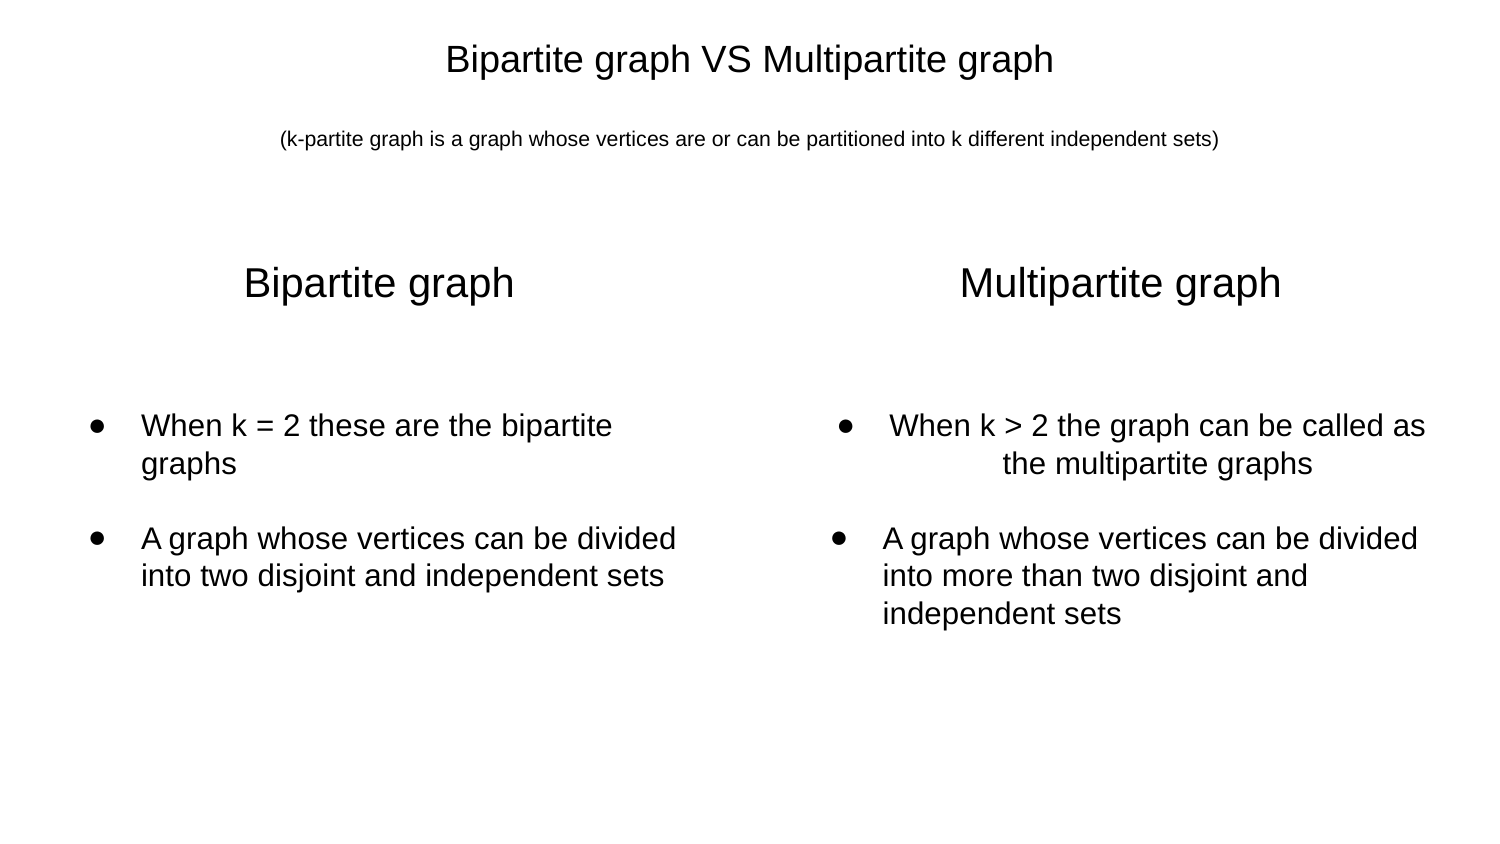

# Bipartite graph VS Multipartite graph

(k-partite graph is a graph whose vertices are or can be partitioned into k different independent sets)
Bipartite graph

When k = 2 these are the bipartite graphs

A graph whose vertices can be divided into two disjoint and independent sets
Multipartite graph

When k > 2 the graph can be called as the multipartite graphs

A graph whose vertices can be divided into more than two disjoint and independent sets